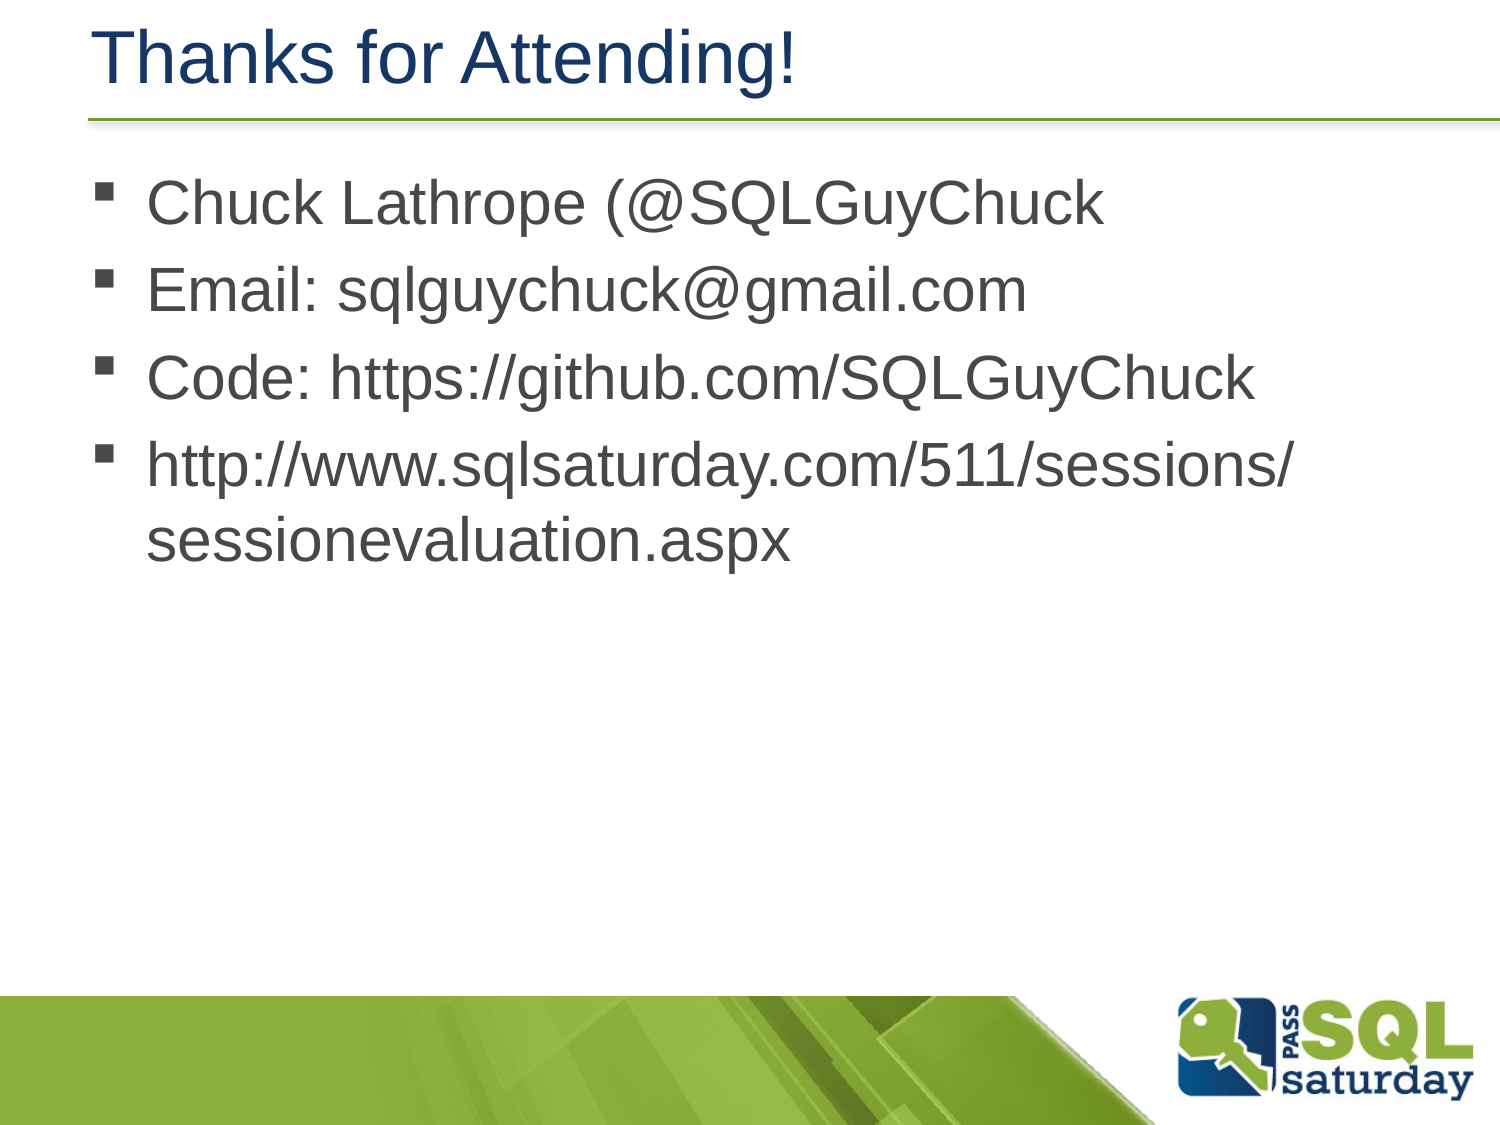

# Thanks for Attending!
Chuck Lathrope (@SQLGuyChuck
Email: sqlguychuck@gmail.com
Code: https://github.com/SQLGuyChuck
http://www.sqlsaturday.com/511/sessions/sessionevaluation.aspx